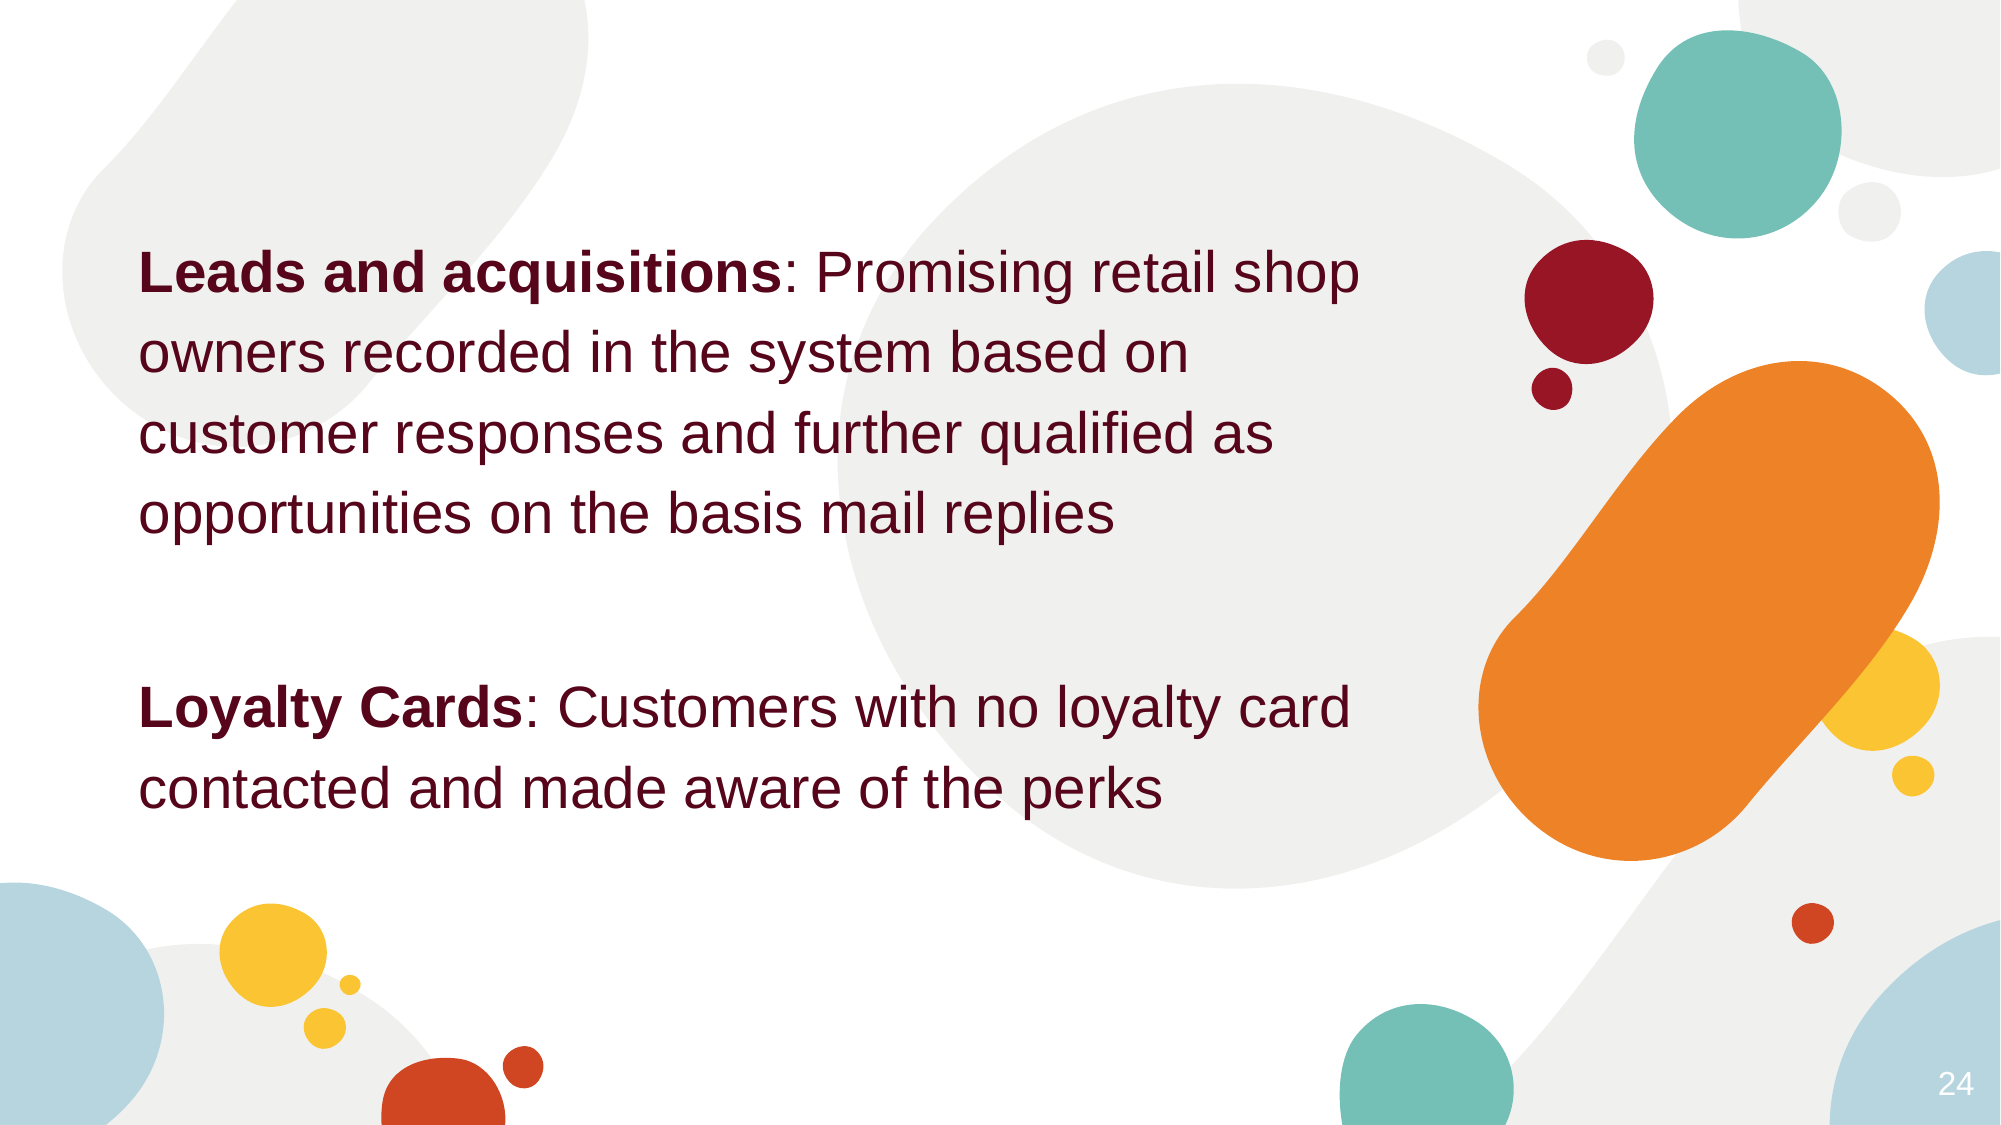

Leads and acquisitions: Promising retail shop owners recorded in the system based on customer responses and further qualified as opportunities on the basis mail replies

Loyalty Cards: Customers with no loyalty card contacted and made aware of the perks

24